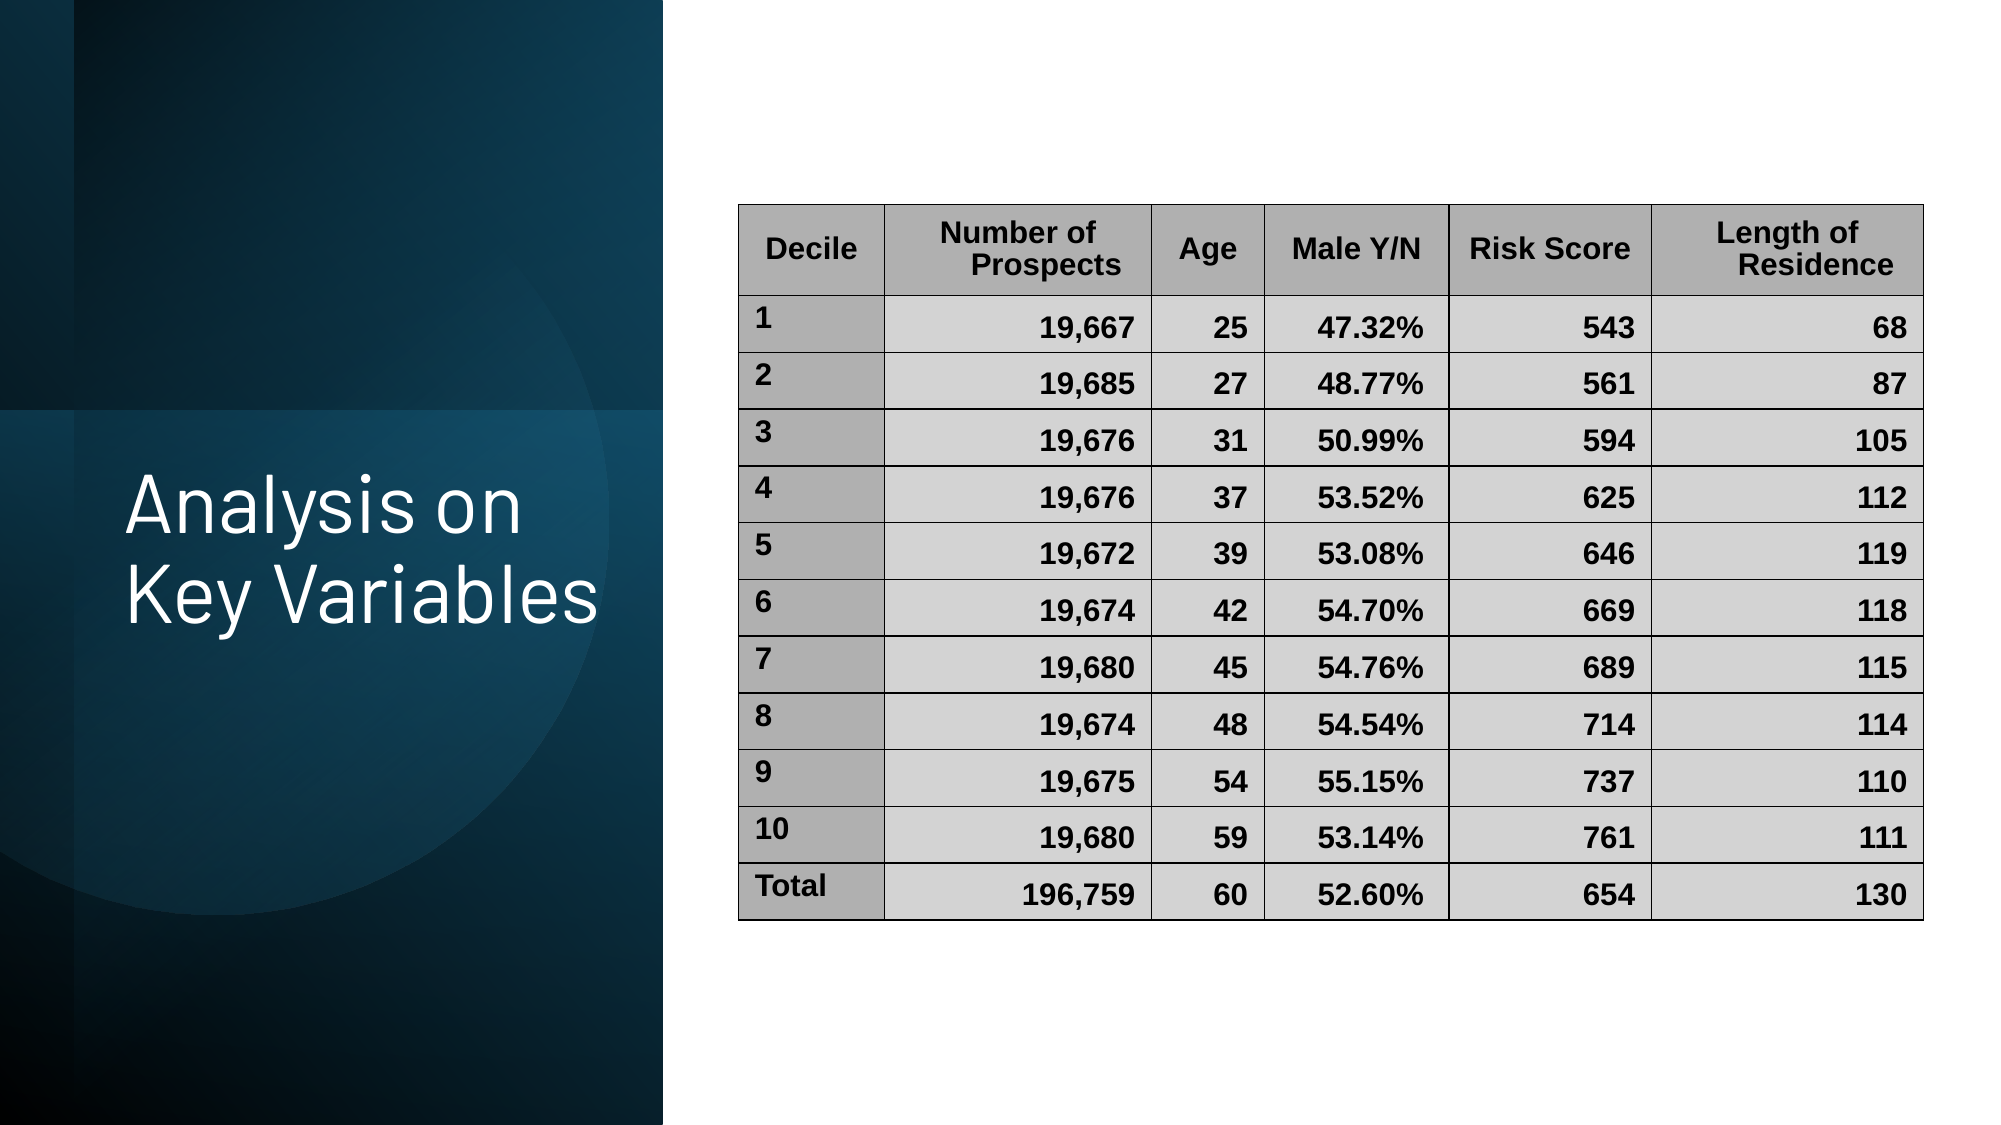

| Decile | Number of Prospects | Age | Male Y/N | Risk Score | Length of Residence |
| --- | --- | --- | --- | --- | --- |
| 1 | 19,667 | 25 | 47.32% | 543 | 68 |
| 2 | 19,685 | 27 | 48.77% | 561 | 87 |
| 3 | 19,676 | 31 | 50.99% | 594 | 105 |
| 4 | 19,676 | 37 | 53.52% | 625 | 112 |
| 5 | 19,672 | 39 | 53.08% | 646 | 119 |
| 6 | 19,674 | 42 | 54.70% | 669 | 118 |
| 7 | 19,680 | 45 | 54.76% | 689 | 115 |
| 8 | 19,674 | 48 | 54.54% | 714 | 114 |
| 9 | 19,675 | 54 | 55.15% | 737 | 110 |
| 10 | 19,680 | 59 | 53.14% | 761 | 111 |
| Total | 196,759 | 60 | 52.60% | 654 | 130 |

# Analysis on Key Variables